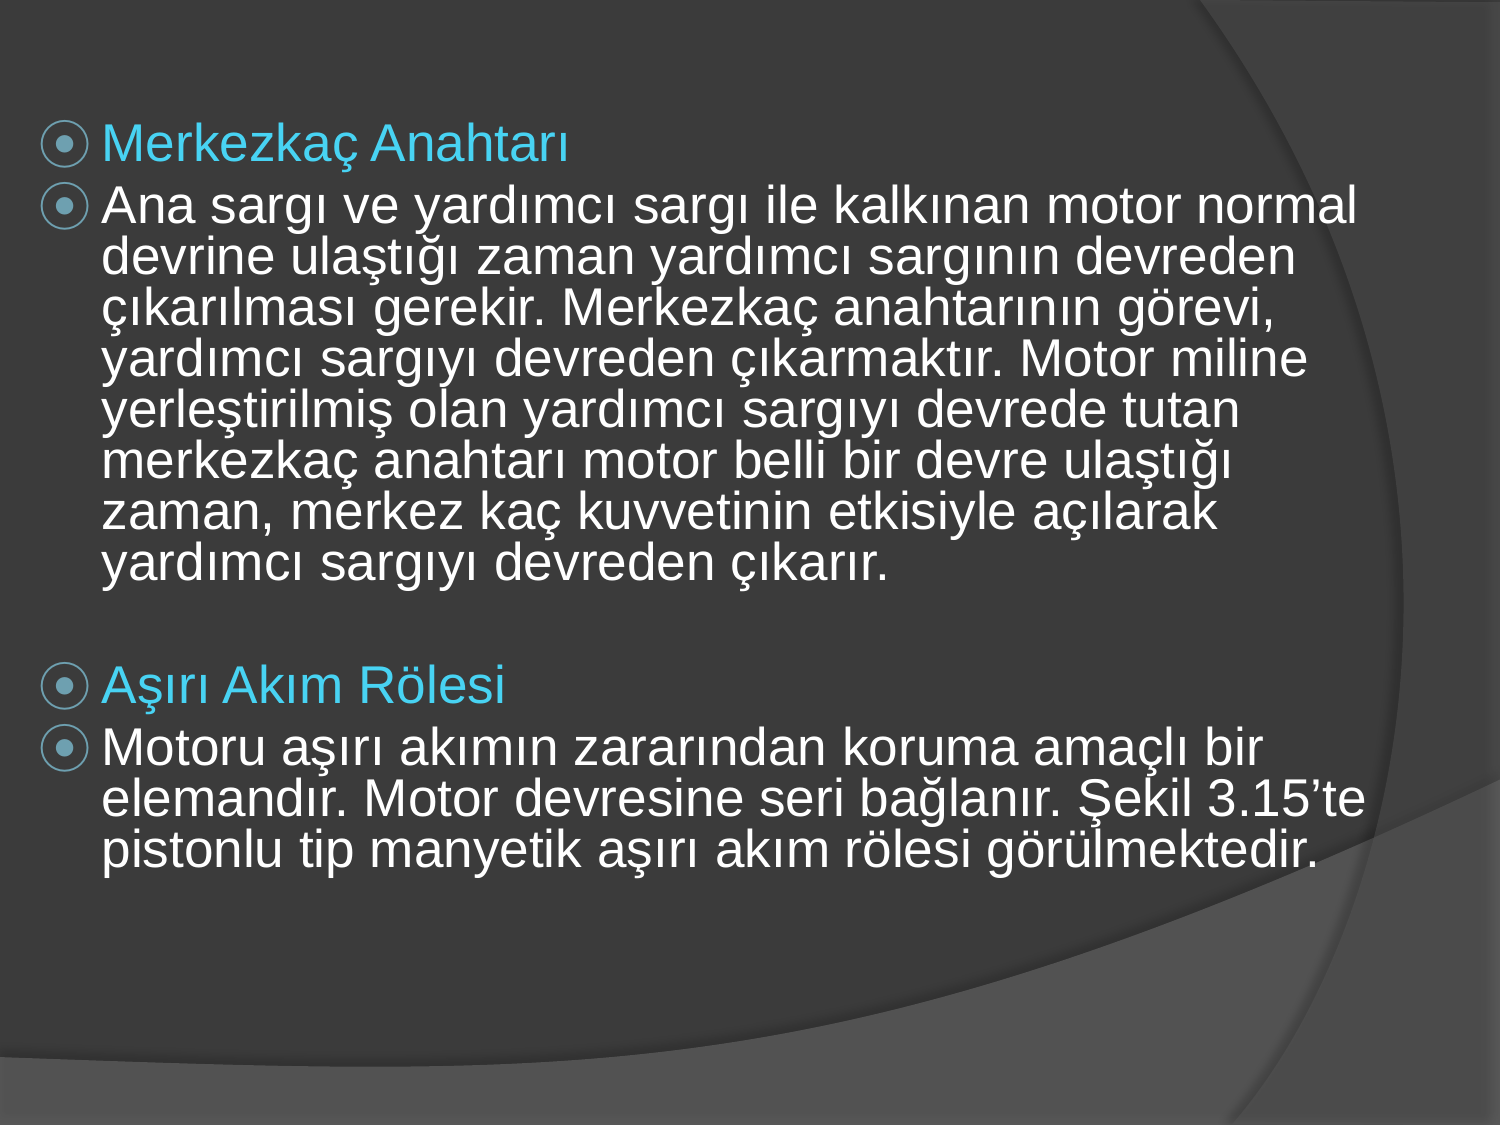

Merkezkaç Anahtarı
Ana sargı ve yardımcı sargı ile kalkınan motor normal devrine ulaştığı zaman yardımcı sargının devreden çıkarılması gerekir. Merkezkaç anahtarının görevi, yardımcı sargıyı devreden çıkarmaktır. Motor miline yerleştirilmiş olan yardımcı sargıyı devrede tutan merkezkaç anahtarı motor belli bir devre ulaştığı zaman, merkez kaç kuvvetinin etkisiyle açılarak yardımcı sargıyı devreden çıkarır.

Aşırı Akım Rölesi
Motoru aşırı akımın zararından koruma amaçlı bir elemandır. Motor devresine seri bağlanır. Şekil 3.15’te pistonlu tip manyetik aşırı akım rölesi görülmektedir.